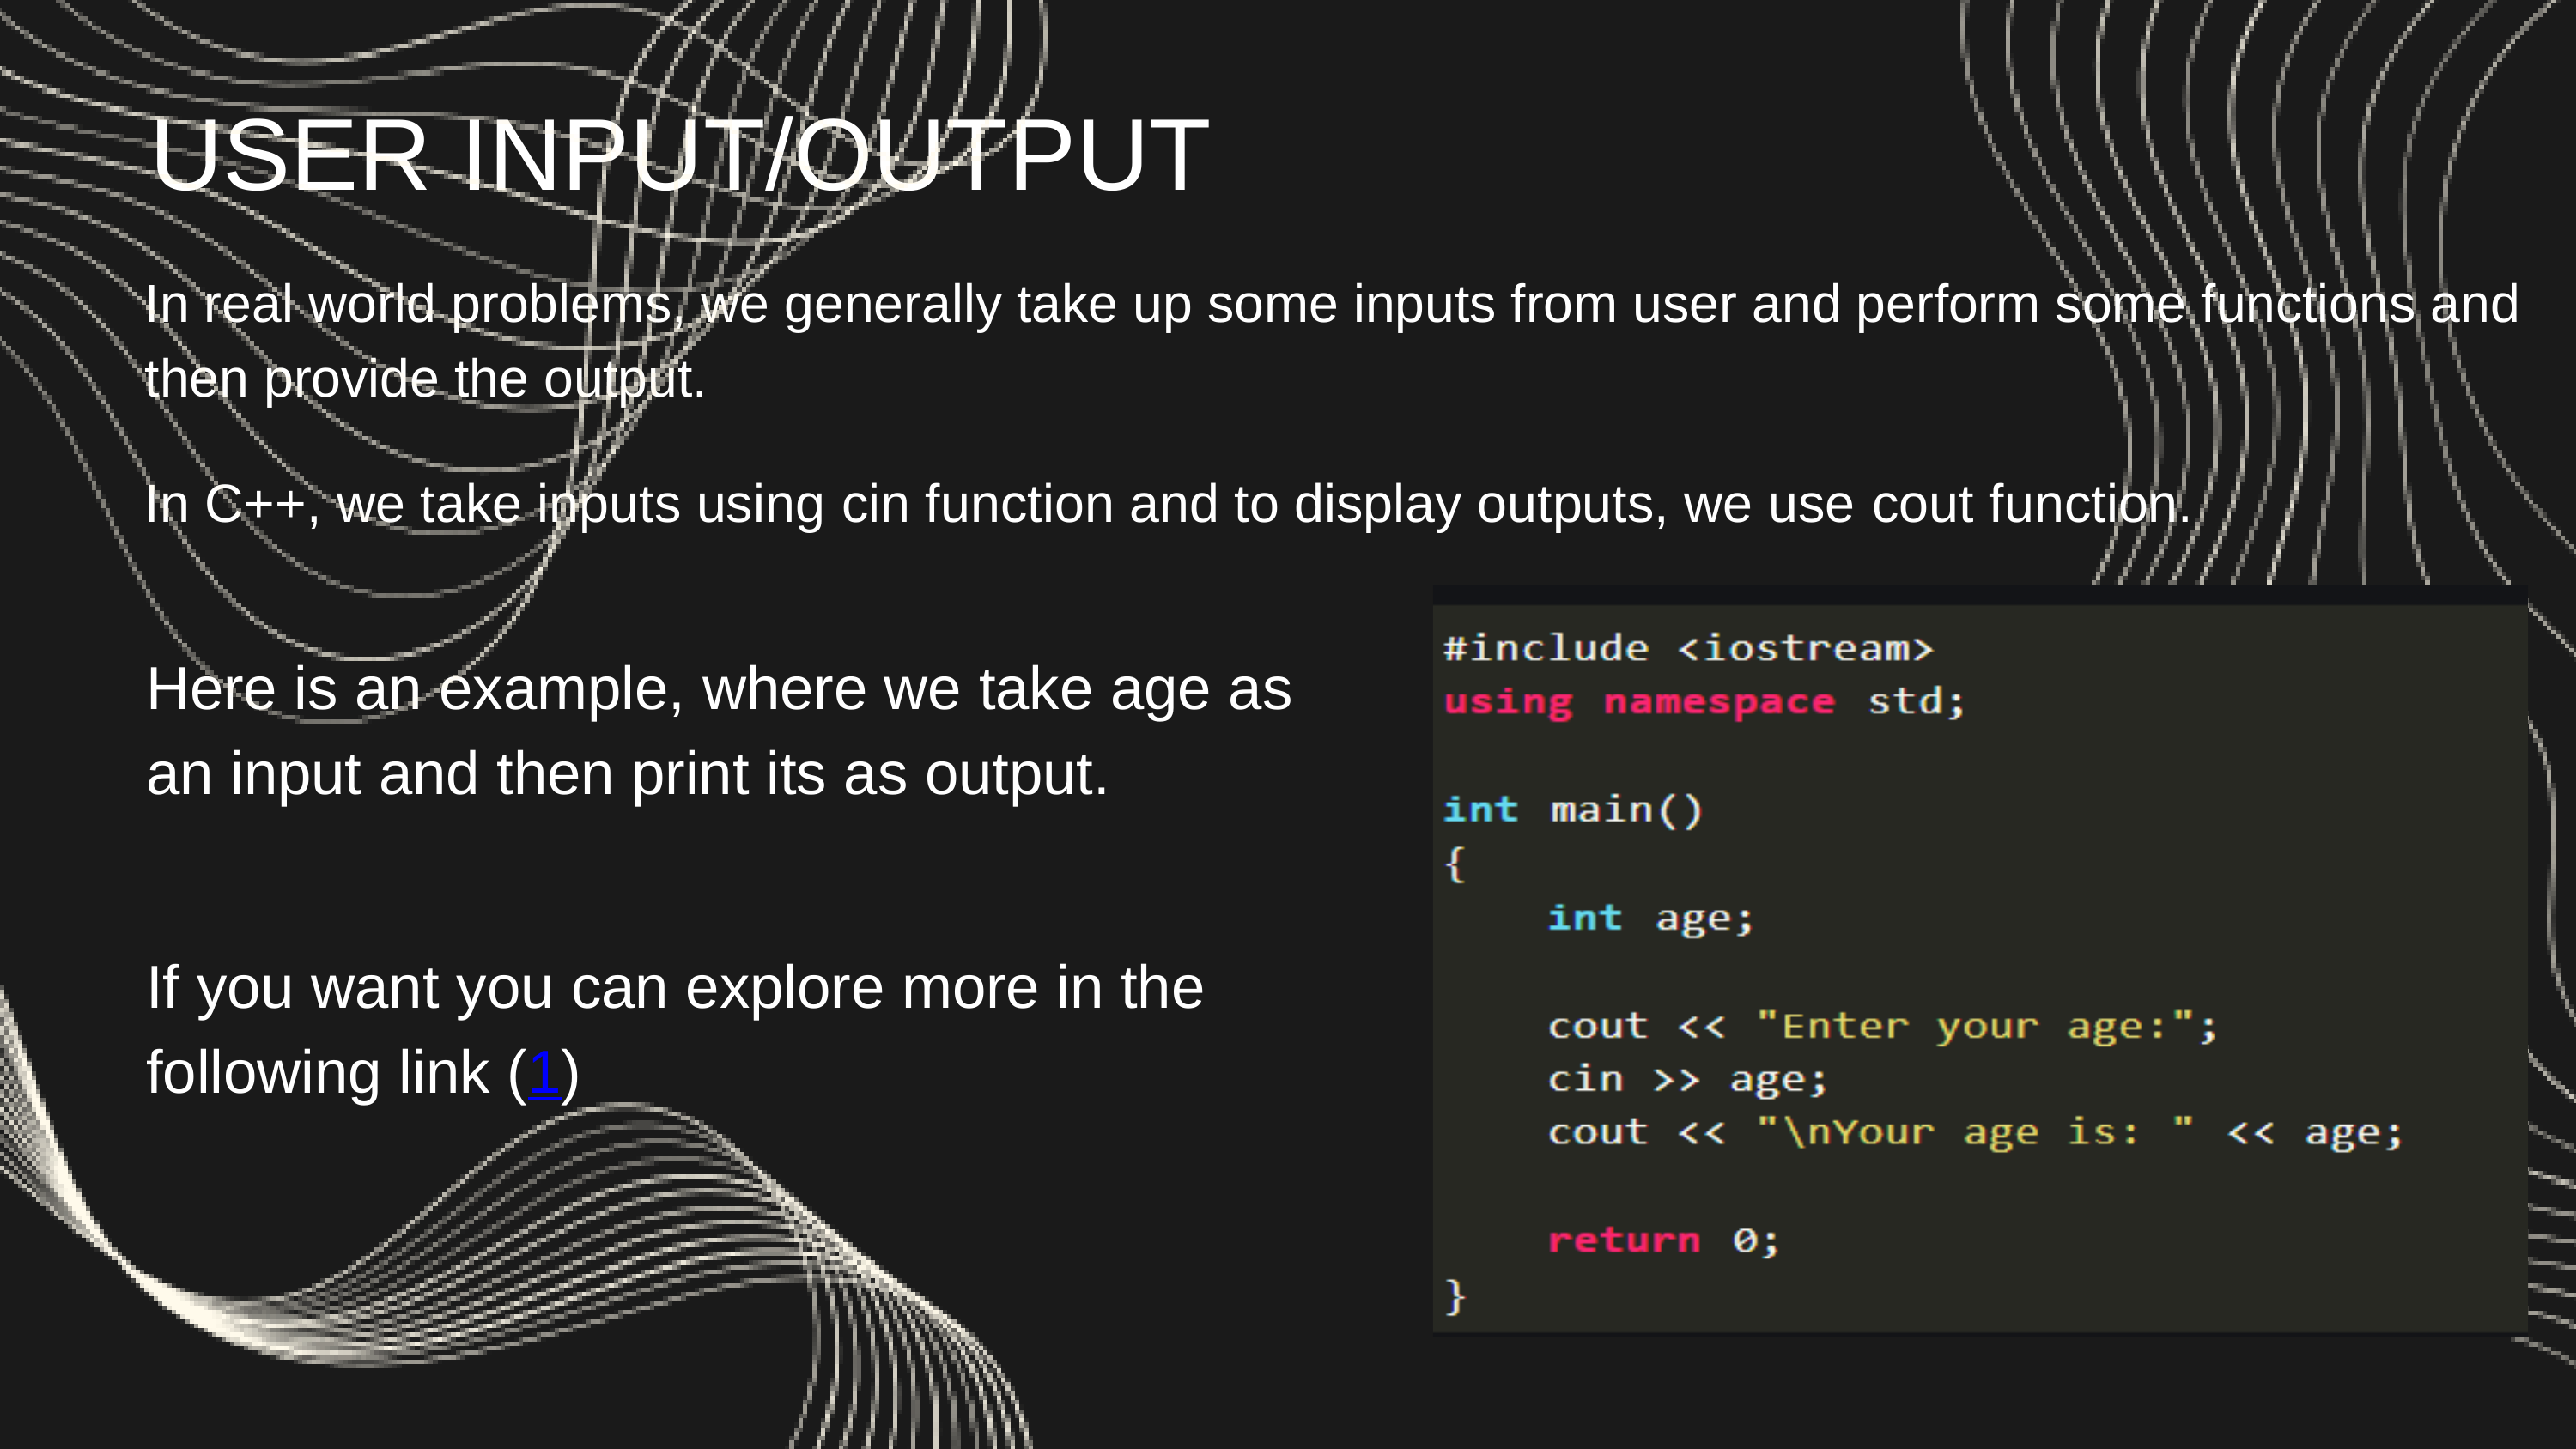

USER INPUT/OUTPUT
In real world problems, we generally take up some inputs from user and perform some functions and then provide the output.
In C++, we take inputs using cin function and to display outputs, we use cout function.

Here is an example, where we take age as an input and then print its as output.

If you want you can explore more in the following link (1)